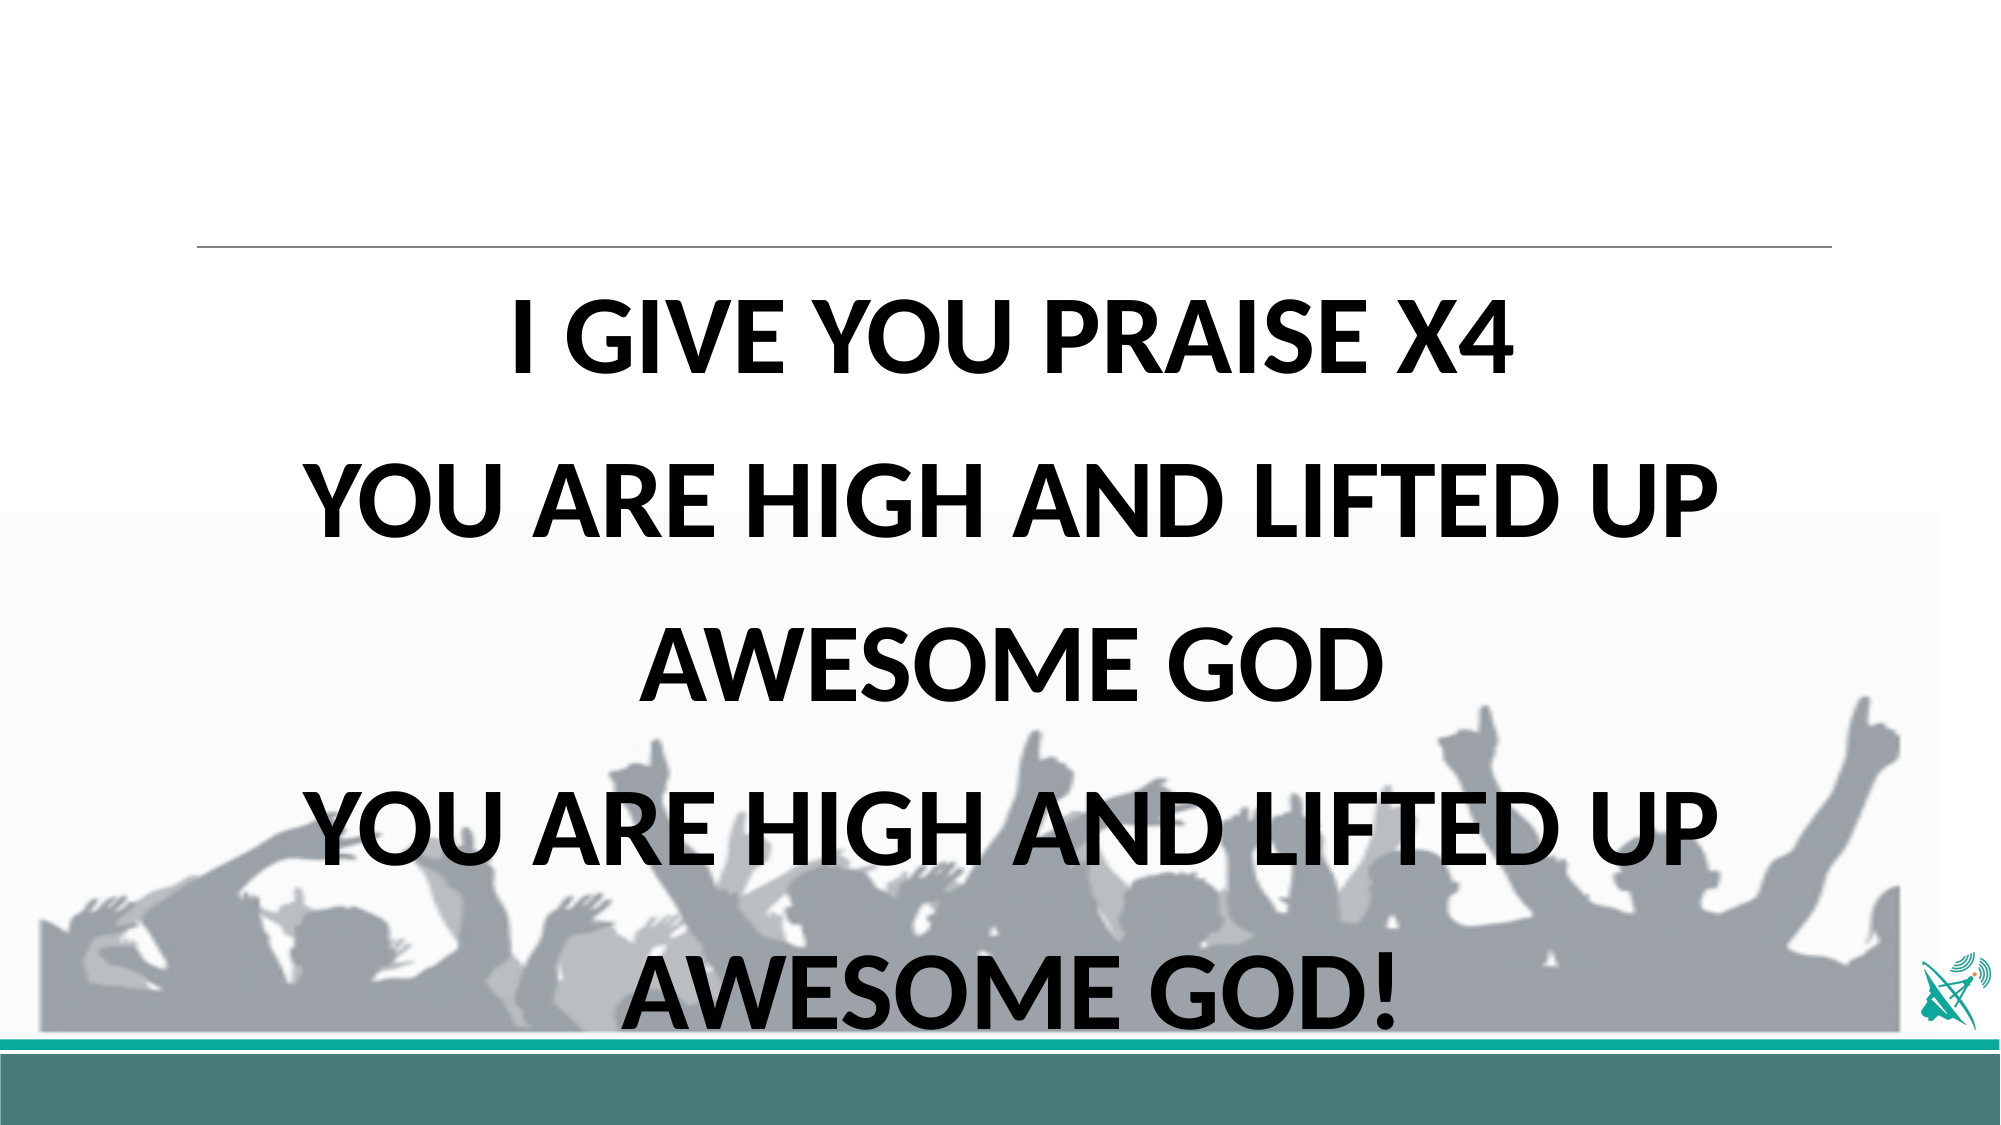

I GIVE YOU PRAISE X4
YOU ARE HIGH AND LIFTED UP
AWESOME GOD
YOU ARE HIGH AND LIFTED UP
AWESOME GOD!